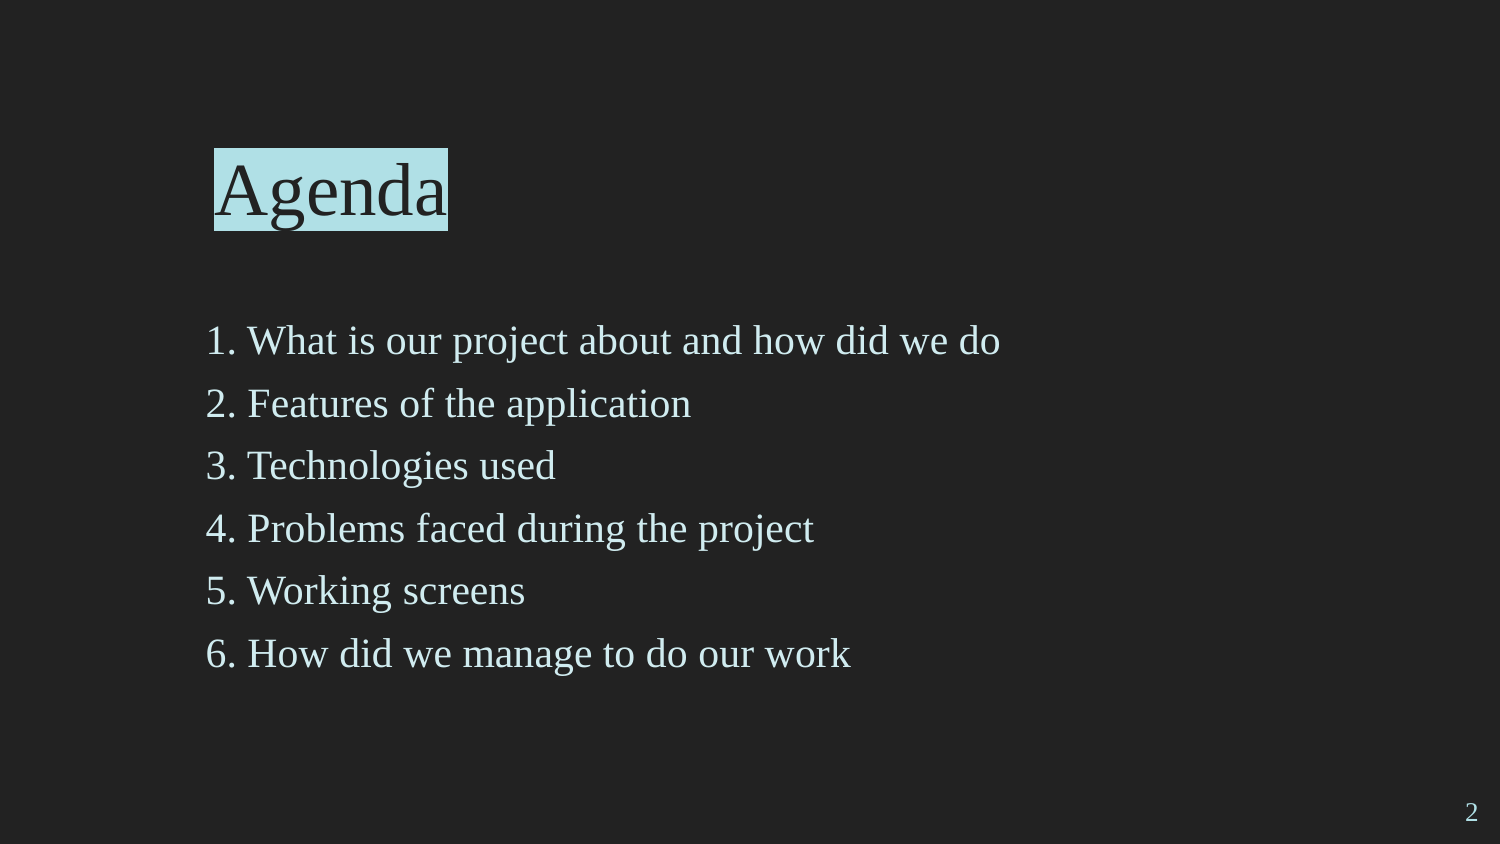

# Agenda
1. What is our project about and how did we do
2. Features of the application
3. Technologies used
4. Problems faced during the project
5. Working screens
6. How did we manage to do our work
2